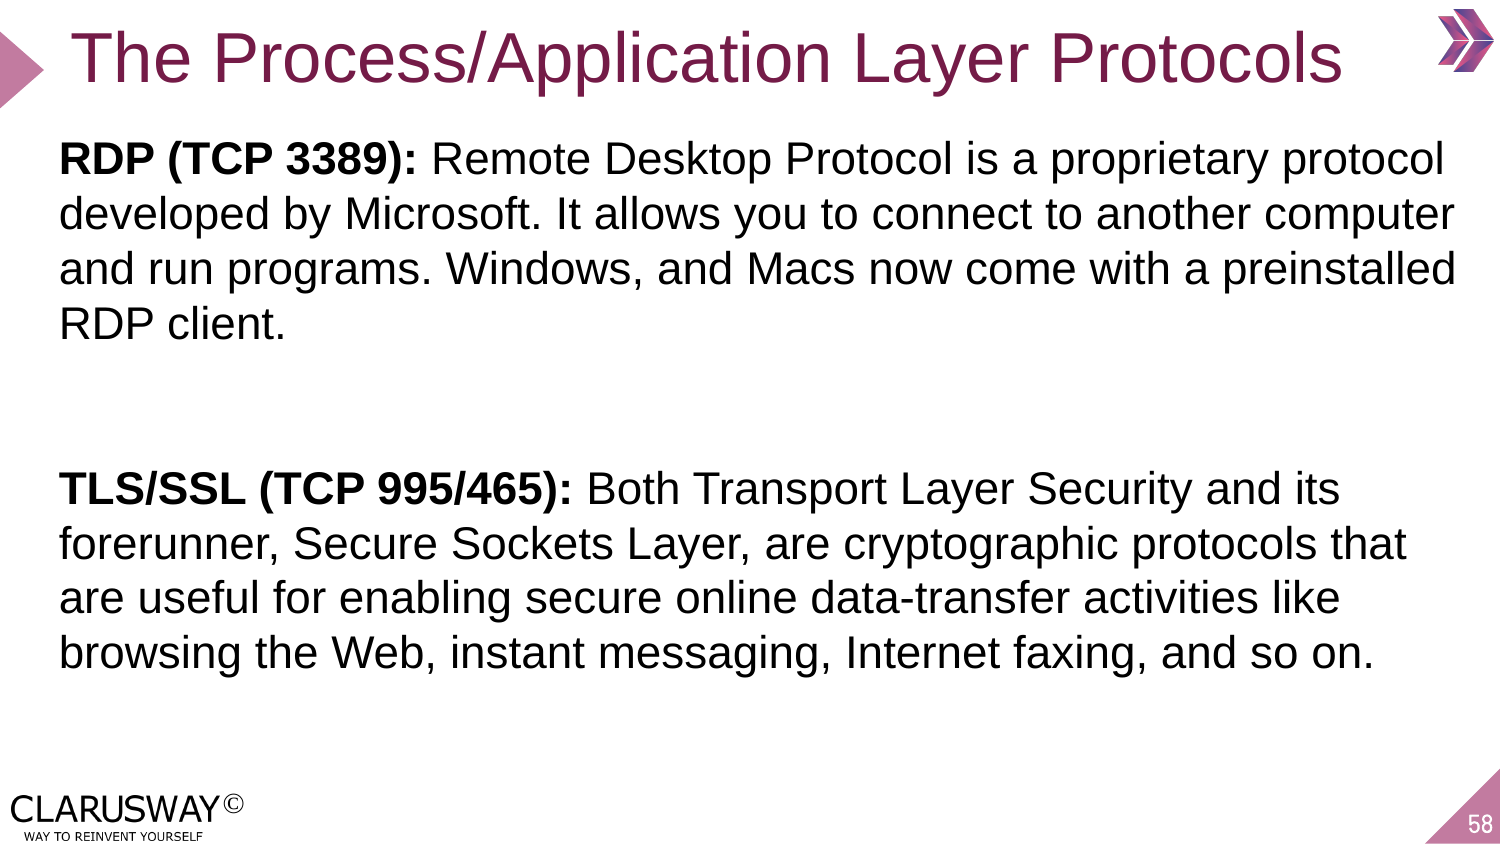

# The Process/Application Layer Protocols

RDP (TCP 3389): Remote Desktop Protocol is a proprietary protocol developed by Microsoft. It allows you to connect to another computer and run programs. Windows, and Macs now come with a preinstalled RDP client.

TLS/SSL (TCP 995/465): Both Transport Layer Security and its forerunner, Secure Sockets Layer, are cryptographic protocols that are useful for enabling secure online data-transfer activities like browsing the Web, instant messaging, Internet faxing, and so on.

58